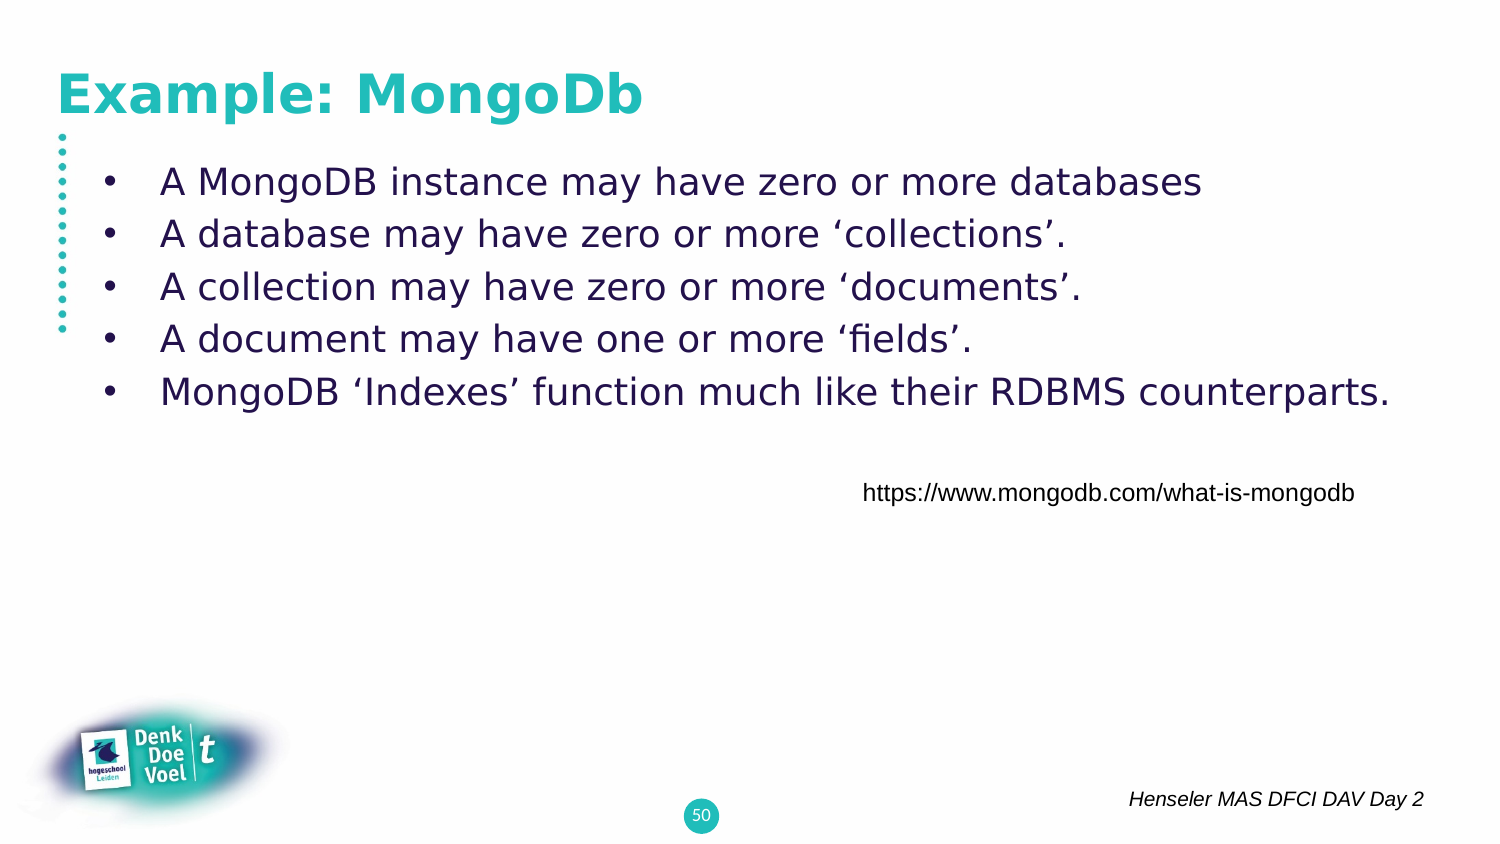

# Example: MongoDb
A MongoDB instance may have zero or more databases
A database may have zero or more ‘collections’.
A collection may have zero or more ‘documents’.
A document may have one or more ‘fields’.
MongoDB ‘Indexes’ function much like their RDBMS counterparts.
https://www.mongodb.com/what-is-mongodb